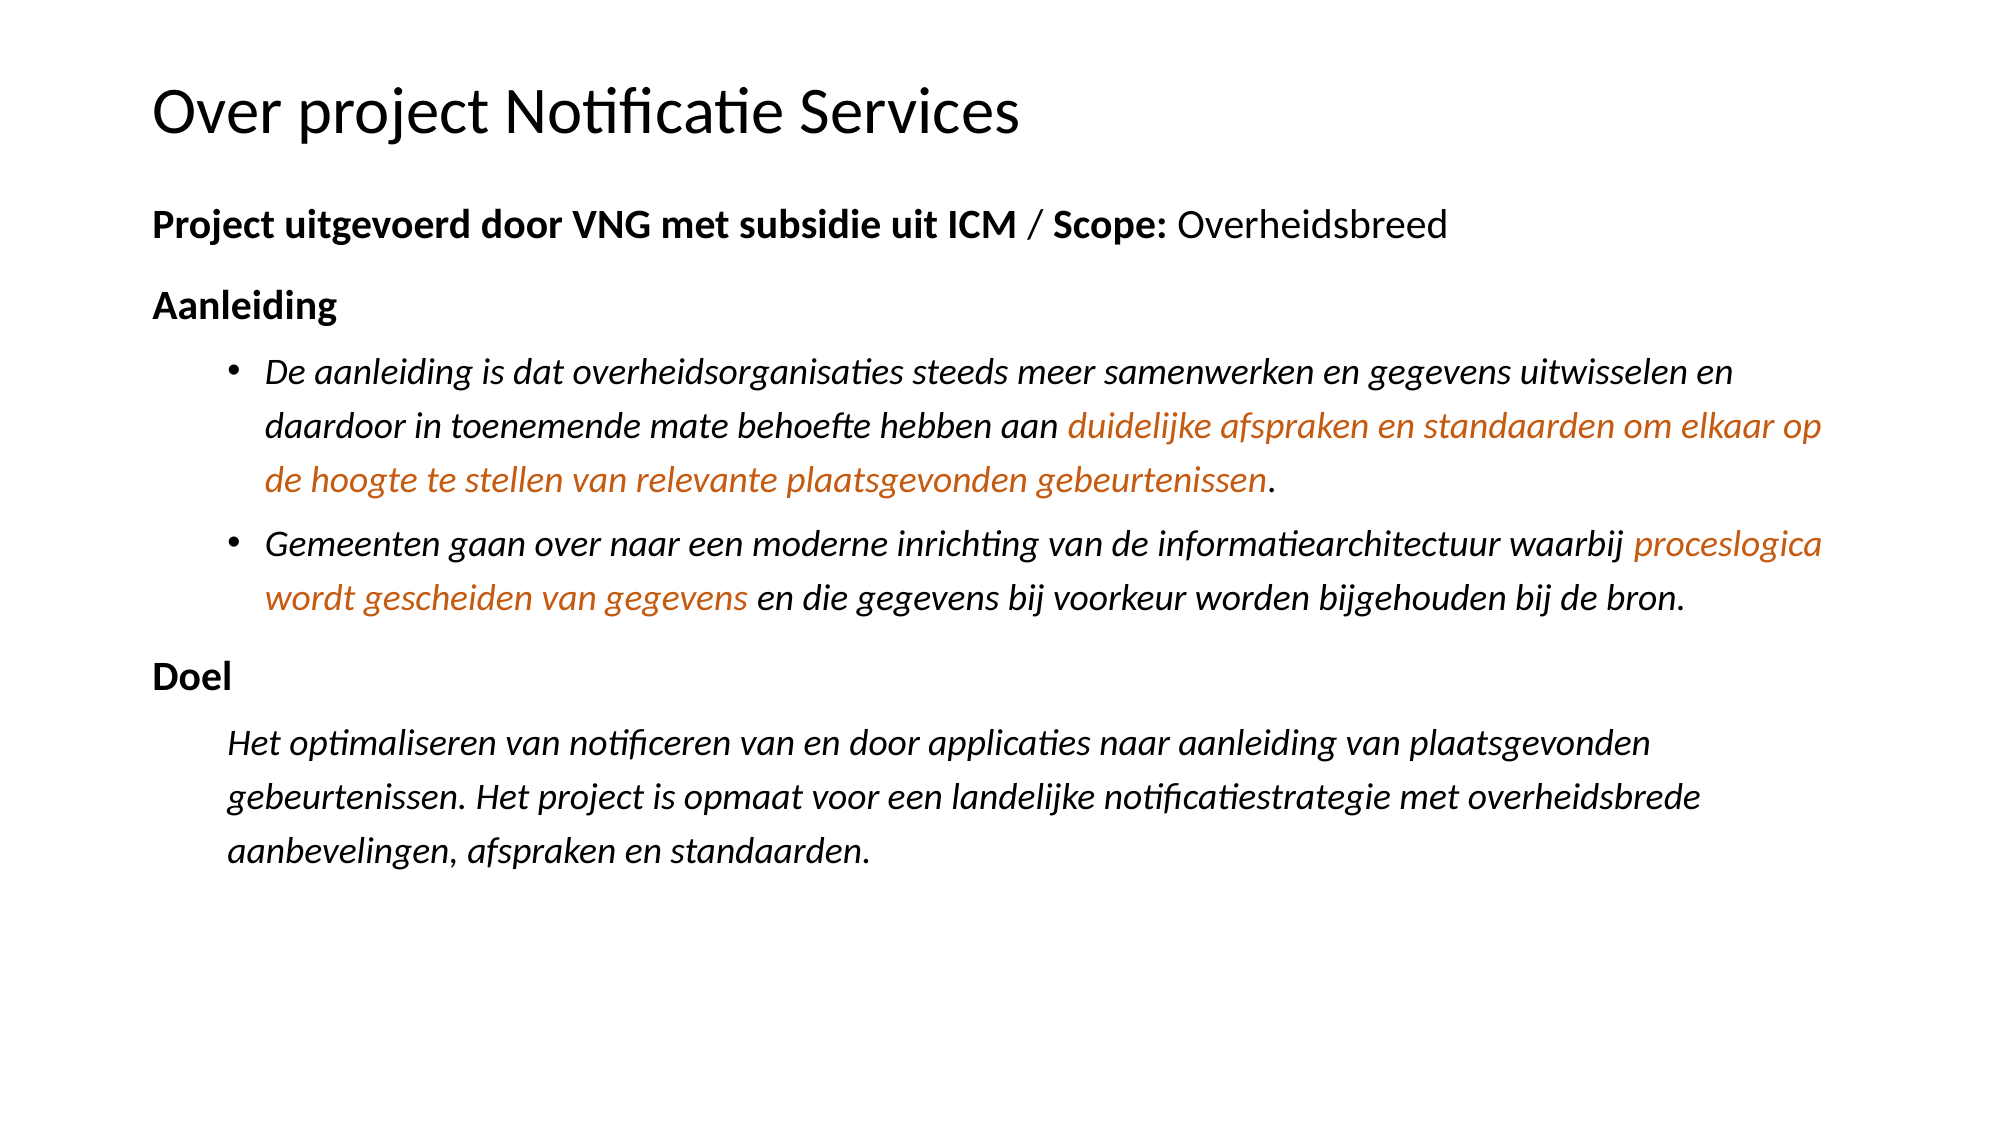

# Over project Notificatie Services
Project uitgevoerd door VNG met subsidie uit ICM / Scope: Overheidsbreed
Aanleiding
De aanleiding is dat overheidsorganisaties steeds meer samenwerken en gegevens uitwisselen en daardoor in toenemende mate behoefte hebben aan duidelijke afspraken en standaarden om elkaar op de hoogte te stellen van relevante plaatsgevonden gebeurtenissen.
Gemeenten gaan over naar een moderne inrichting van de informatiearchitectuur waarbij proceslogica wordt gescheiden van gegevens en die gegevens bij voorkeur worden bijgehouden bij de bron.
Doel
Het optimaliseren van notificeren van en door applicaties naar aanleiding van plaatsgevonden gebeurtenissen. Het project is opmaat voor een landelijke notificatiestrategie met overheidsbrede aanbevelingen, afspraken en standaarden.